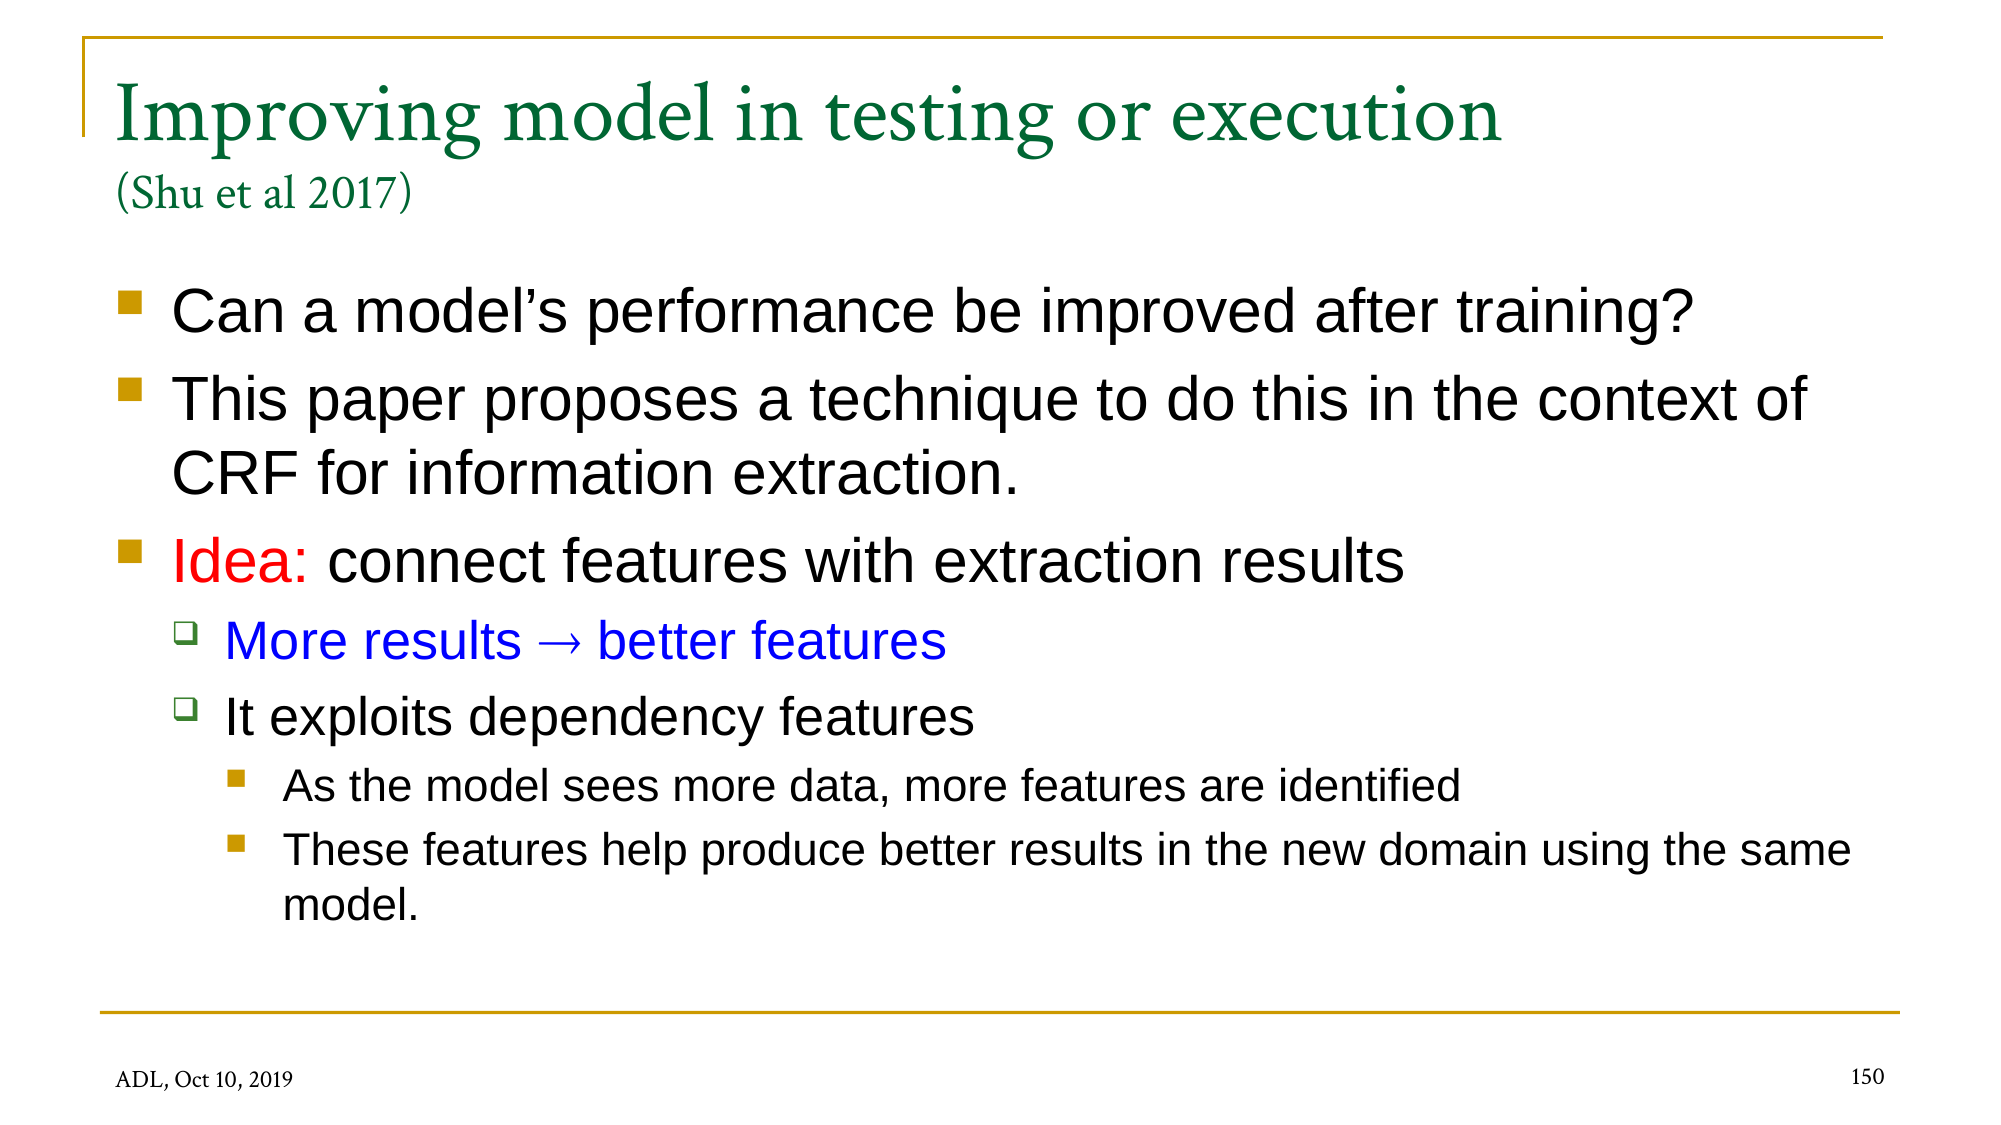

# Improving model in testing or execution (Shu et al 2017)
Can a model’s performance be improved after training?
This paper proposes a technique to do this in the context of CRF for information extraction.
Idea: connect features with extraction results
More results → better features
It exploits dependency features
As the model sees more data, more features are identified
These features help produce better results in the new domain using the same model.
150
ADL, Oct 10, 2019